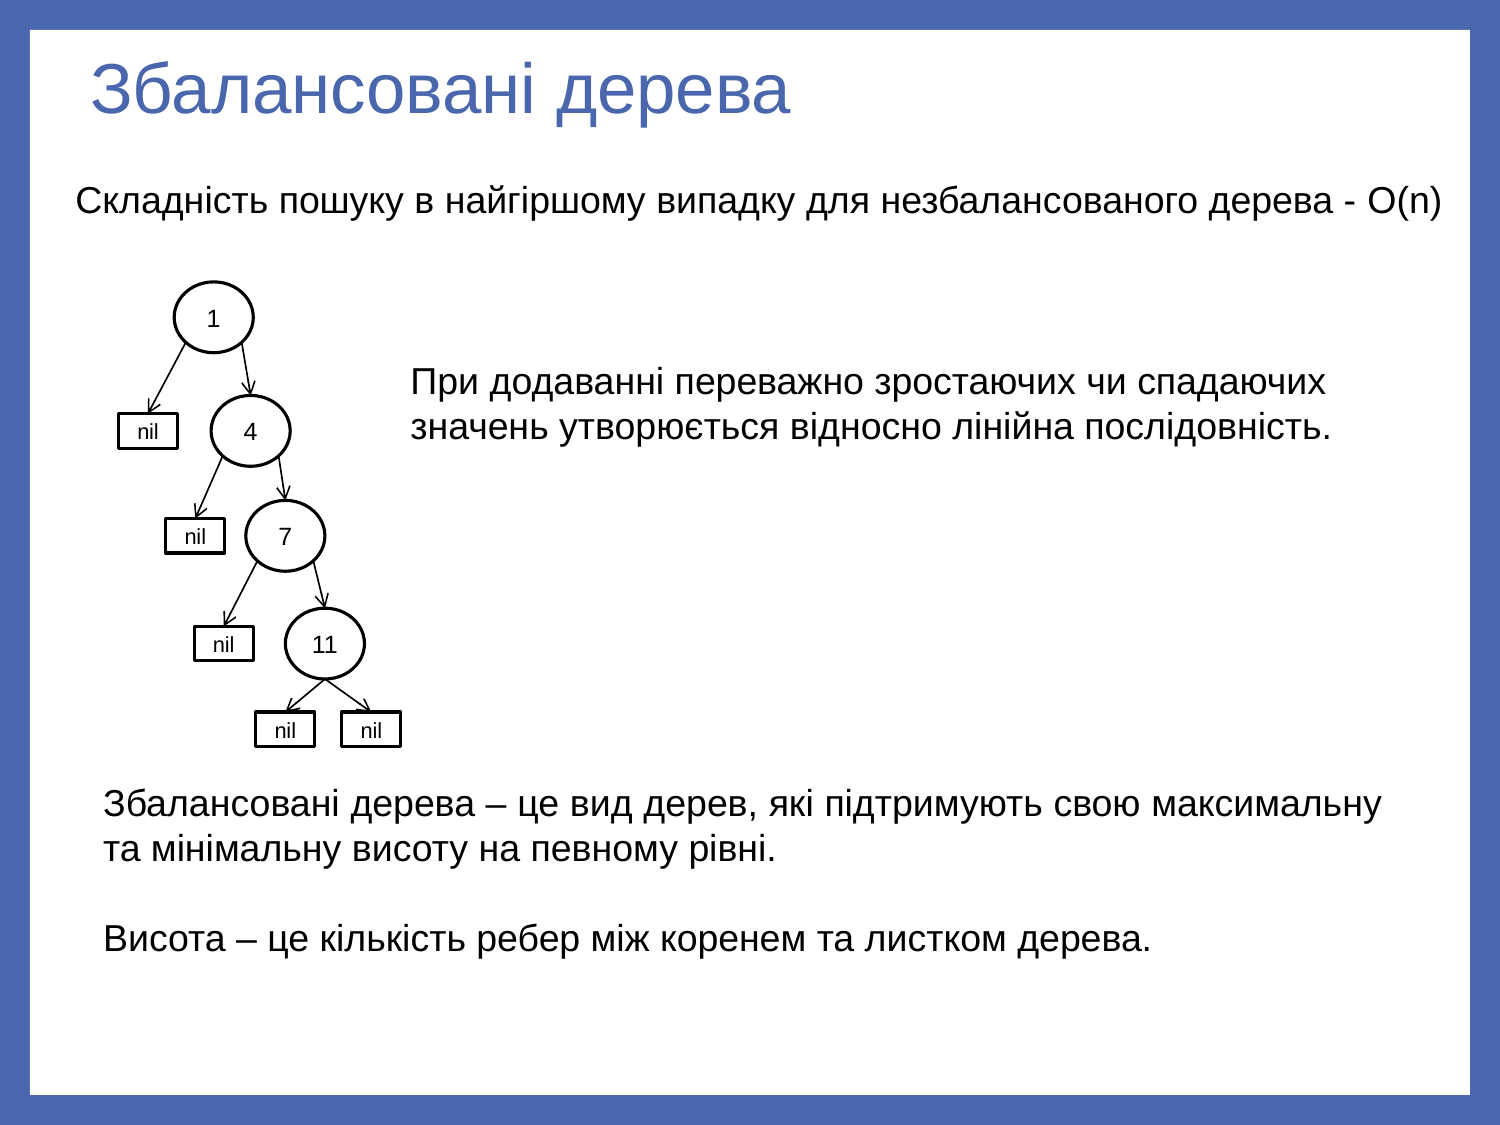

# Збалансовані дерева
Складність пошуку в найгіршому випадку для незбалансованого дерева - O(n)

1
При додаванні переважно зростаючих чи спадаючих значень утворюється відносно лінійна послідовність.
4
nil
7
nil
11
nil
nil
nil
Збалансовані дерева – це вид дерев, які підтримують свою максимальну та мінімальну висоту на певному рівні.

Висота – це кількість ребер між коренем та листком дерева.